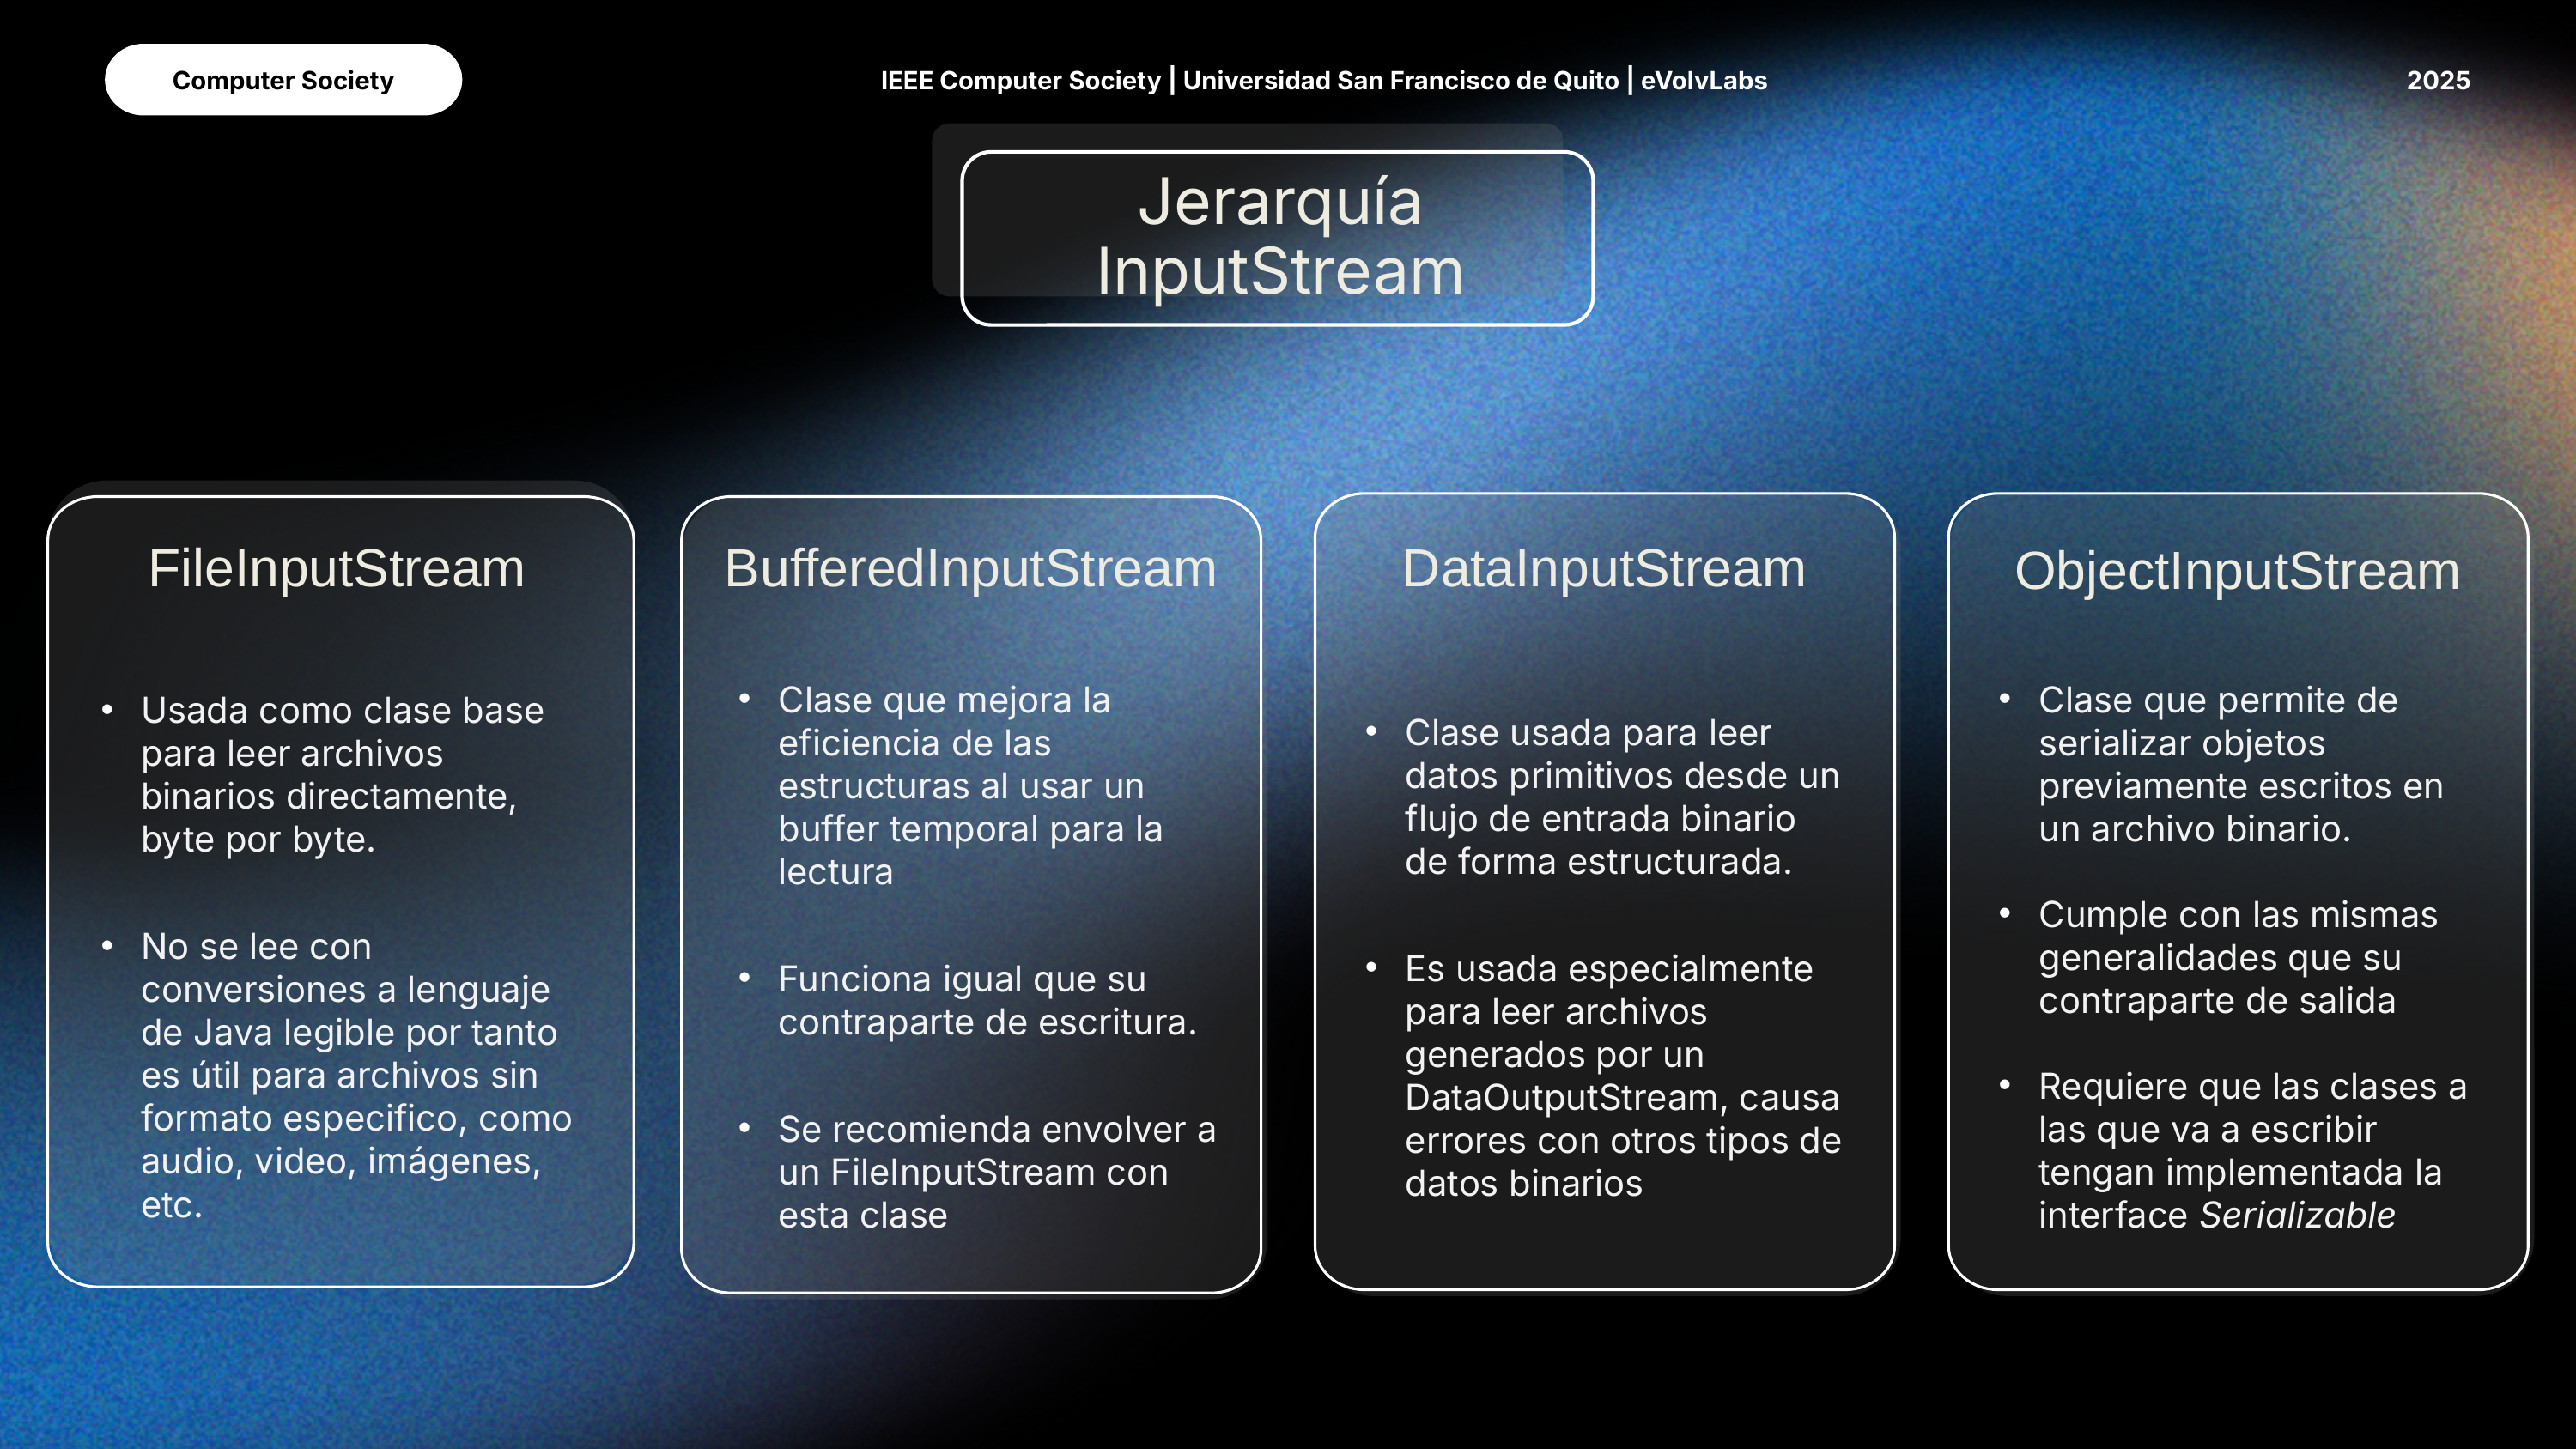

Computer Society
IEEE Computer Society | Universidad San Francisco de Quito | eVolvLabs
2025

Jerarquía InputStream

FileInputStream
BufferedInputStream
DataInputStream

ObjectInputStream

Clase que mejora la eficiencia de las estructuras al usar un buffer temporal para la lectura
Funciona igual que su contraparte de escritura.
Se recomienda envolver a un FileInputStream con esta clase
Clase que permite de serializar objetos previamente escritos en un archivo binario.
Cumple con las mismas generalidades que su contraparte de salida
Requiere que las clases a las que va a escribir tengan implementada la interface Serializable
Usada como clase base para leer archivos binarios directamente, byte por byte.
No se lee con conversiones a lenguaje de Java legible por tanto es útil para archivos sin formato especifico, como audio, video, imágenes, etc.
Clase usada para leer datos primitivos desde un flujo de entrada binario de forma estructurada.
Es usada especialmente para leer archivos generados por un DataOutputStream, causa errores con otros tipos de datos binarios